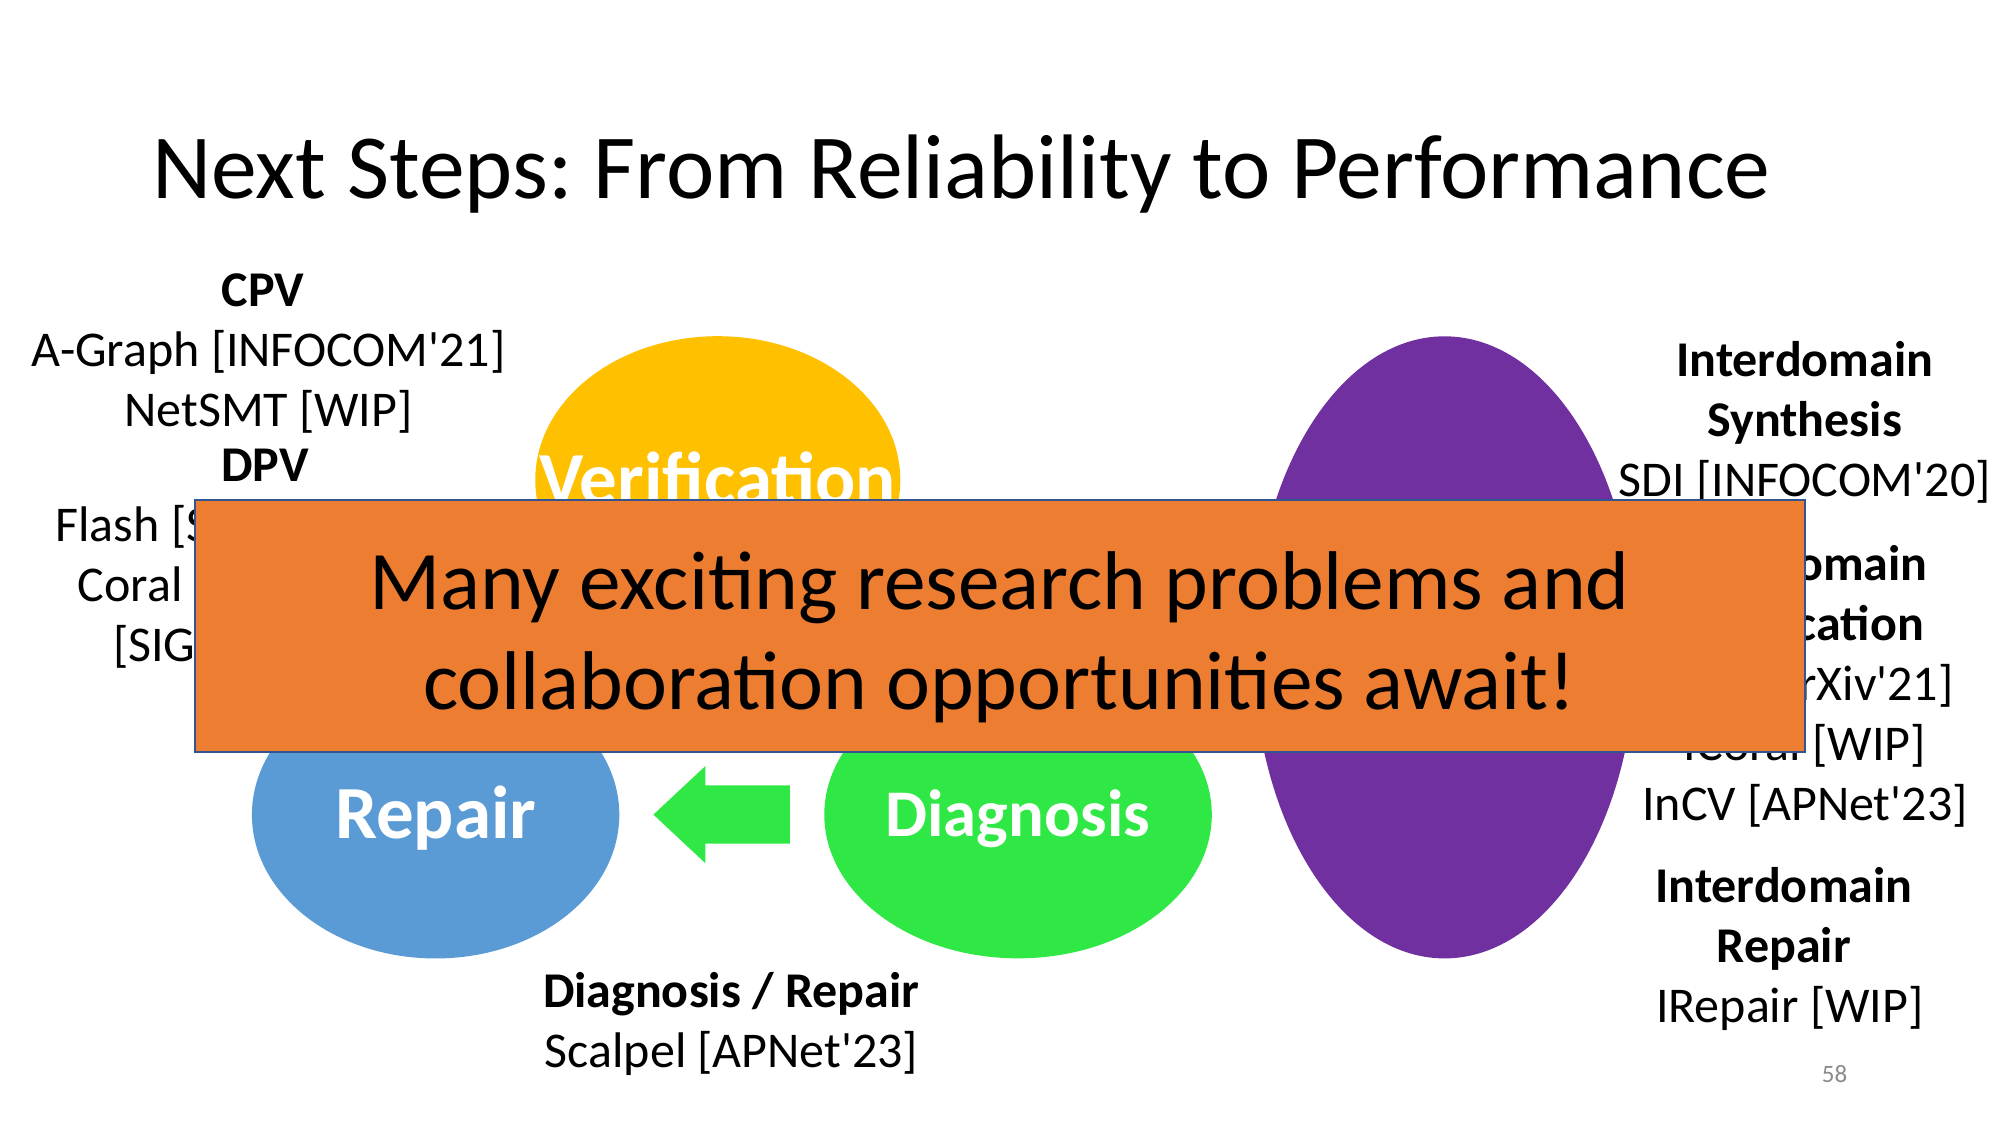

# Next Steps: From Reliability to Performance
CPV
A-Graph [INFOCOM'21]
NetSMT [WIP]
Interdomain Synthesis
SDI [INFOCOM'20]
Verification
Interdomain
Configuration
DPV
Flash [SIGCOMM'22]
Coral [HotNets'22]
[SIGCOMM'23]
Many exciting research problems and collaboration opportunities await!
Interdomain
Verification
IVeri [arXiv'21]
ICoral [WIP]
InCV [APNet'23]

Diagnosis
Repair

Interdomain
Repair
IRepair [WIP]
Diagnosis / Repair
Scalpel [APNet'23]
58